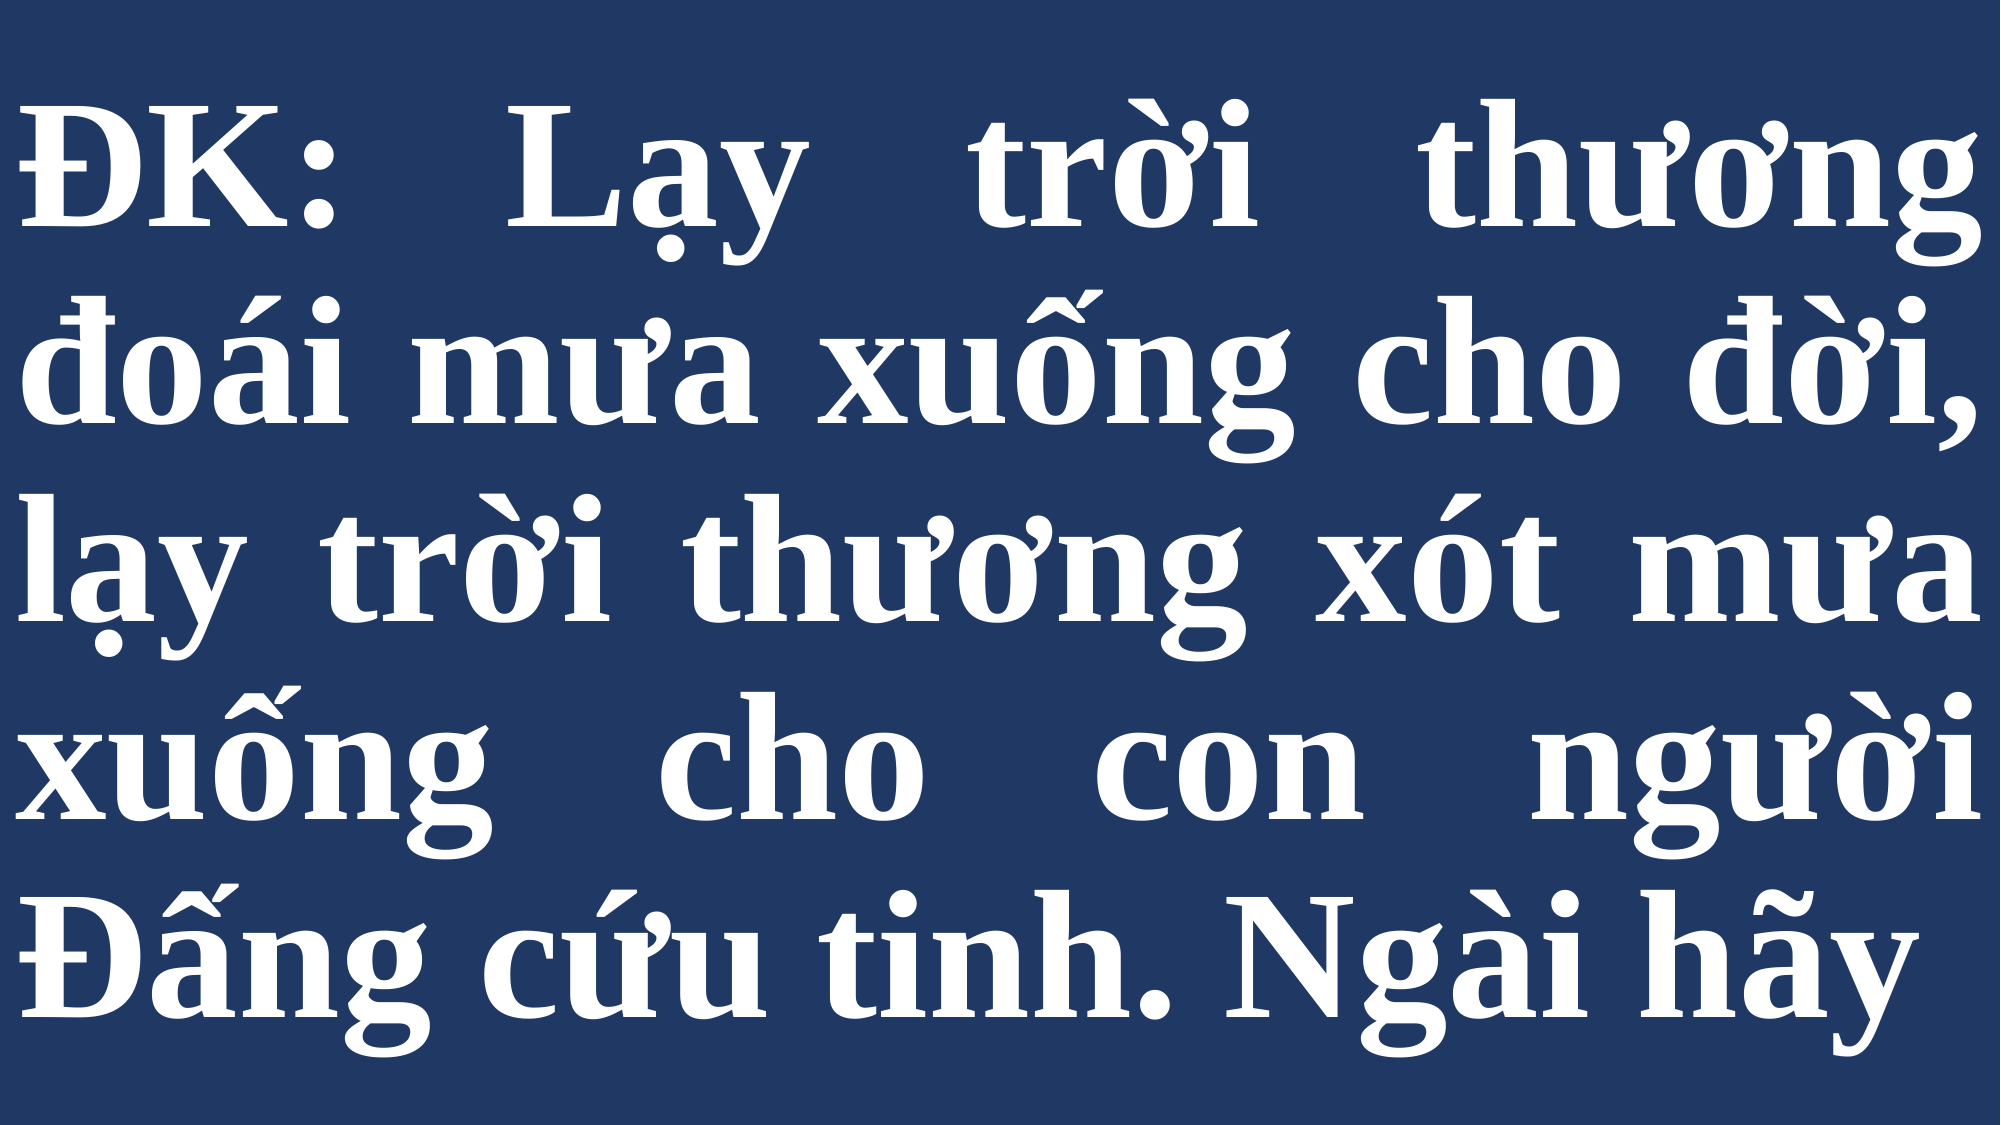

# ĐK: Lạy trời thương đoái mưa xuống cho đời, lạy trời thương xót mưa xuống cho con người Đấng cứu tinh. Ngài hãy